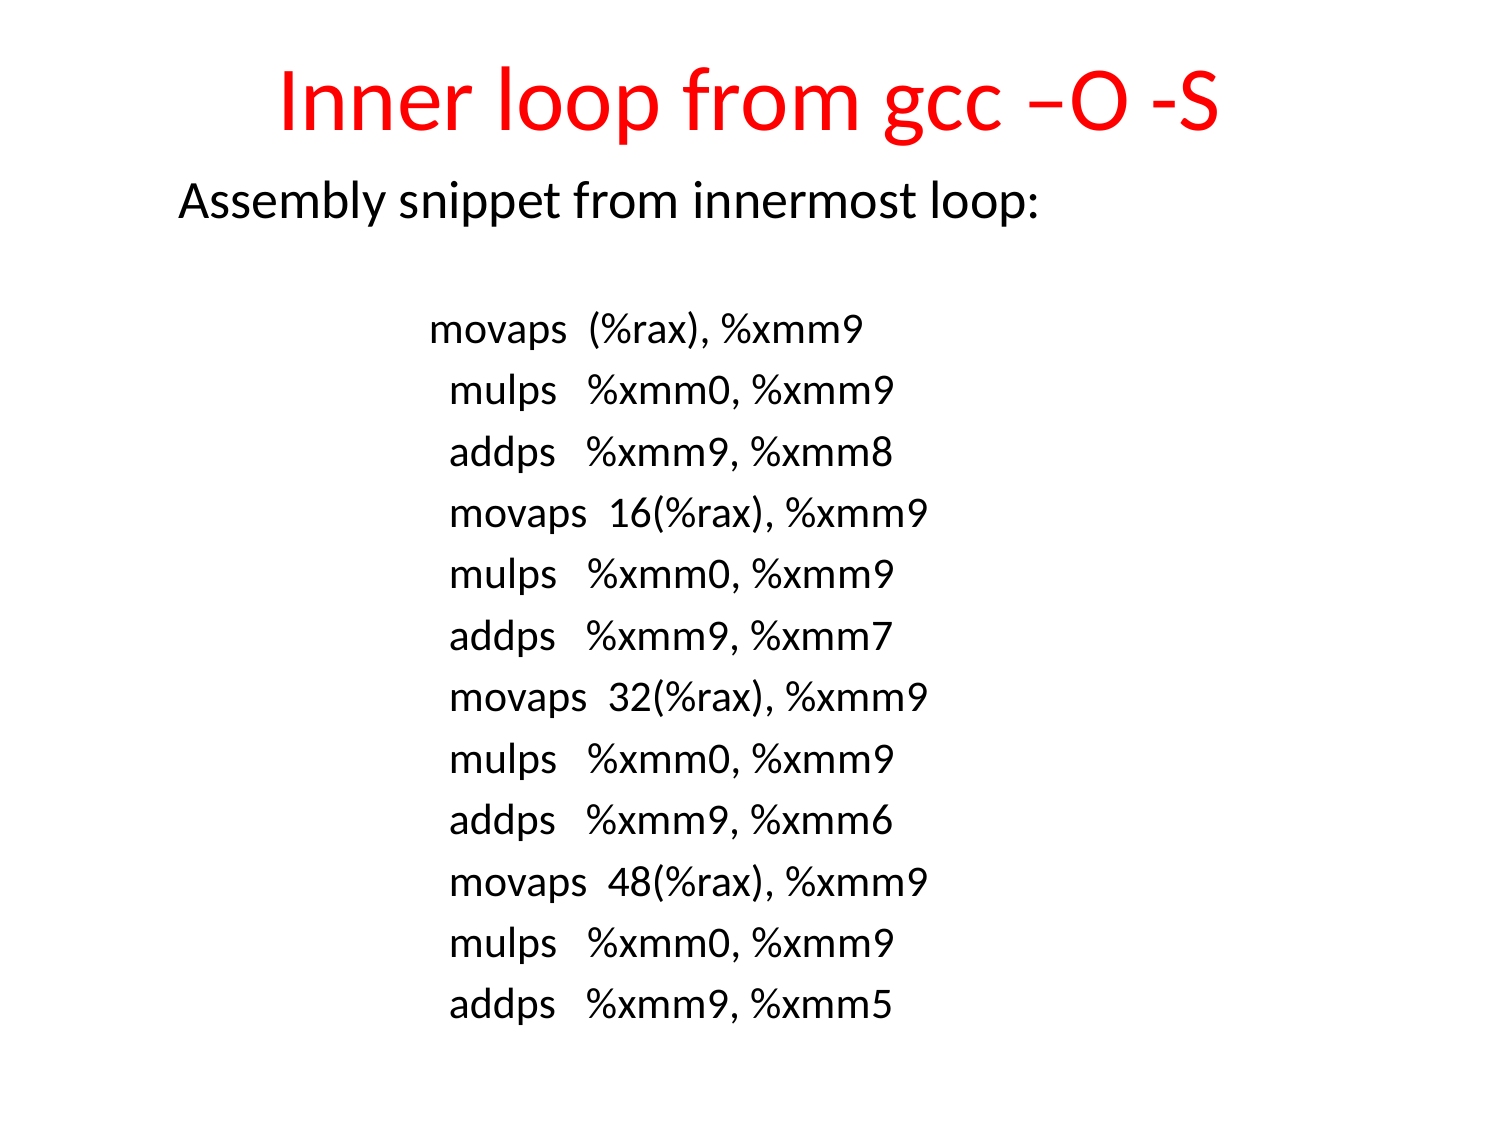

# Inner loop from gcc –O -S
			Assembly snippet from innermost loop:

	      movaps  (%rax), %xmm9
        mulps   %xmm0, %xmm9
        addps   %xmm9, %xmm8
        movaps  16(%rax), %xmm9
        mulps   %xmm0, %xmm9
        addps   %xmm9, %xmm7
        movaps  32(%rax), %xmm9
        mulps   %xmm0, %xmm9
        addps   %xmm9, %xmm6
        movaps  48(%rax), %xmm9
        mulps   %xmm0, %xmm9
        addps   %xmm9, %xmm5